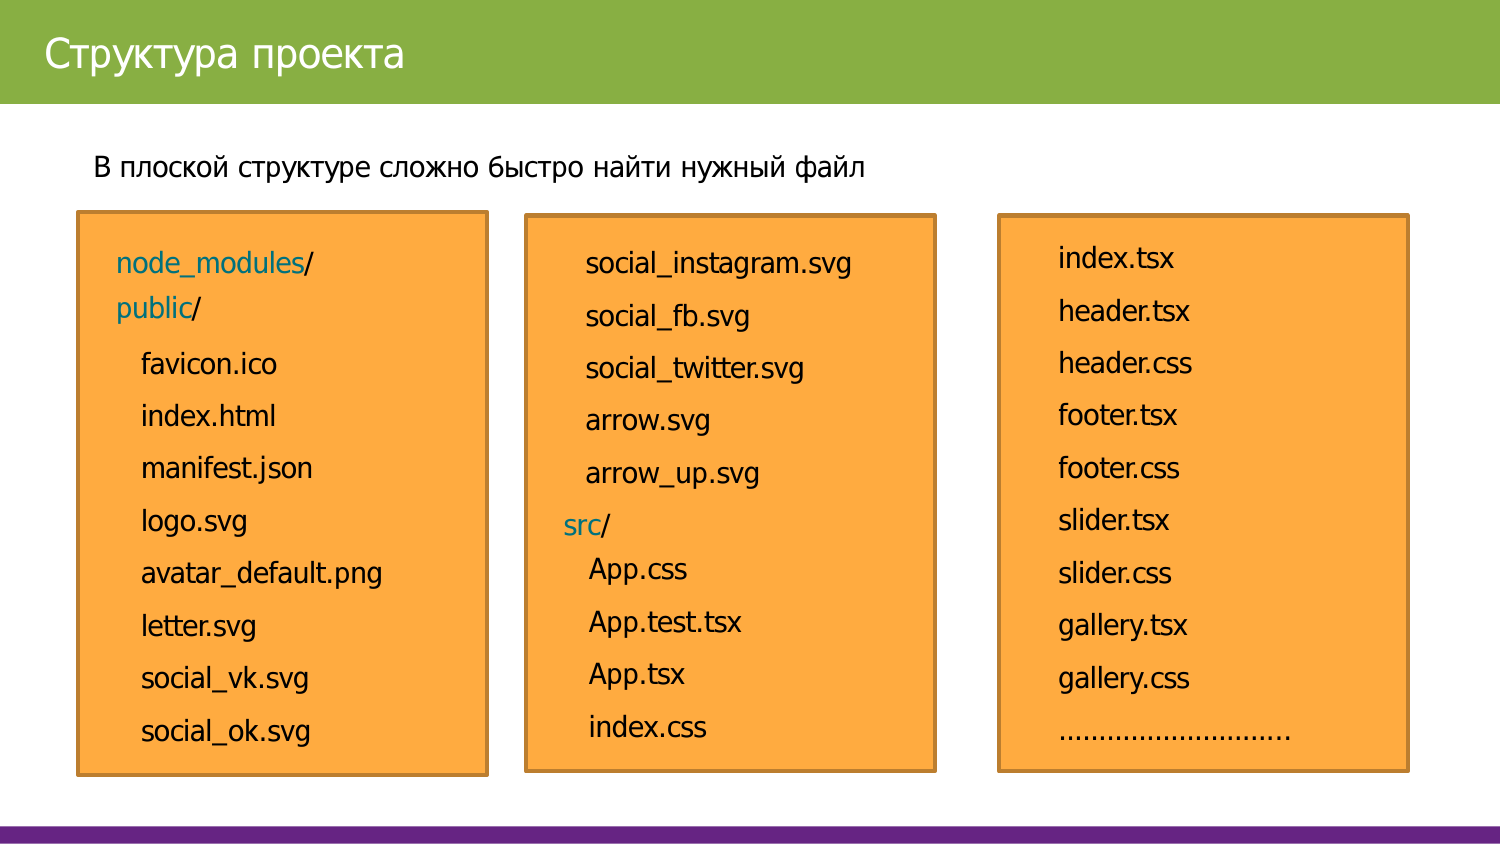

Структура проекта
В плоской структуре сложно быстро найти нужный файл
index.tsx
header.tsx
header.css
footer.tsx
footer.css
slider.tsx
slider.css
gallery.tsx
gallery.css
………………………..

node_modules/
social_instagram.svg
social_fb.svg
social_twitter.svg
arrow.svg
arrow_up.svg

public/
favicon.ico
index.html
manifest.json
logo.svg
avatar_default.png
letter.svg
social_vk.svg
social_ok.svg
src/
App.css
App.test.tsx
App.tsx
index.css